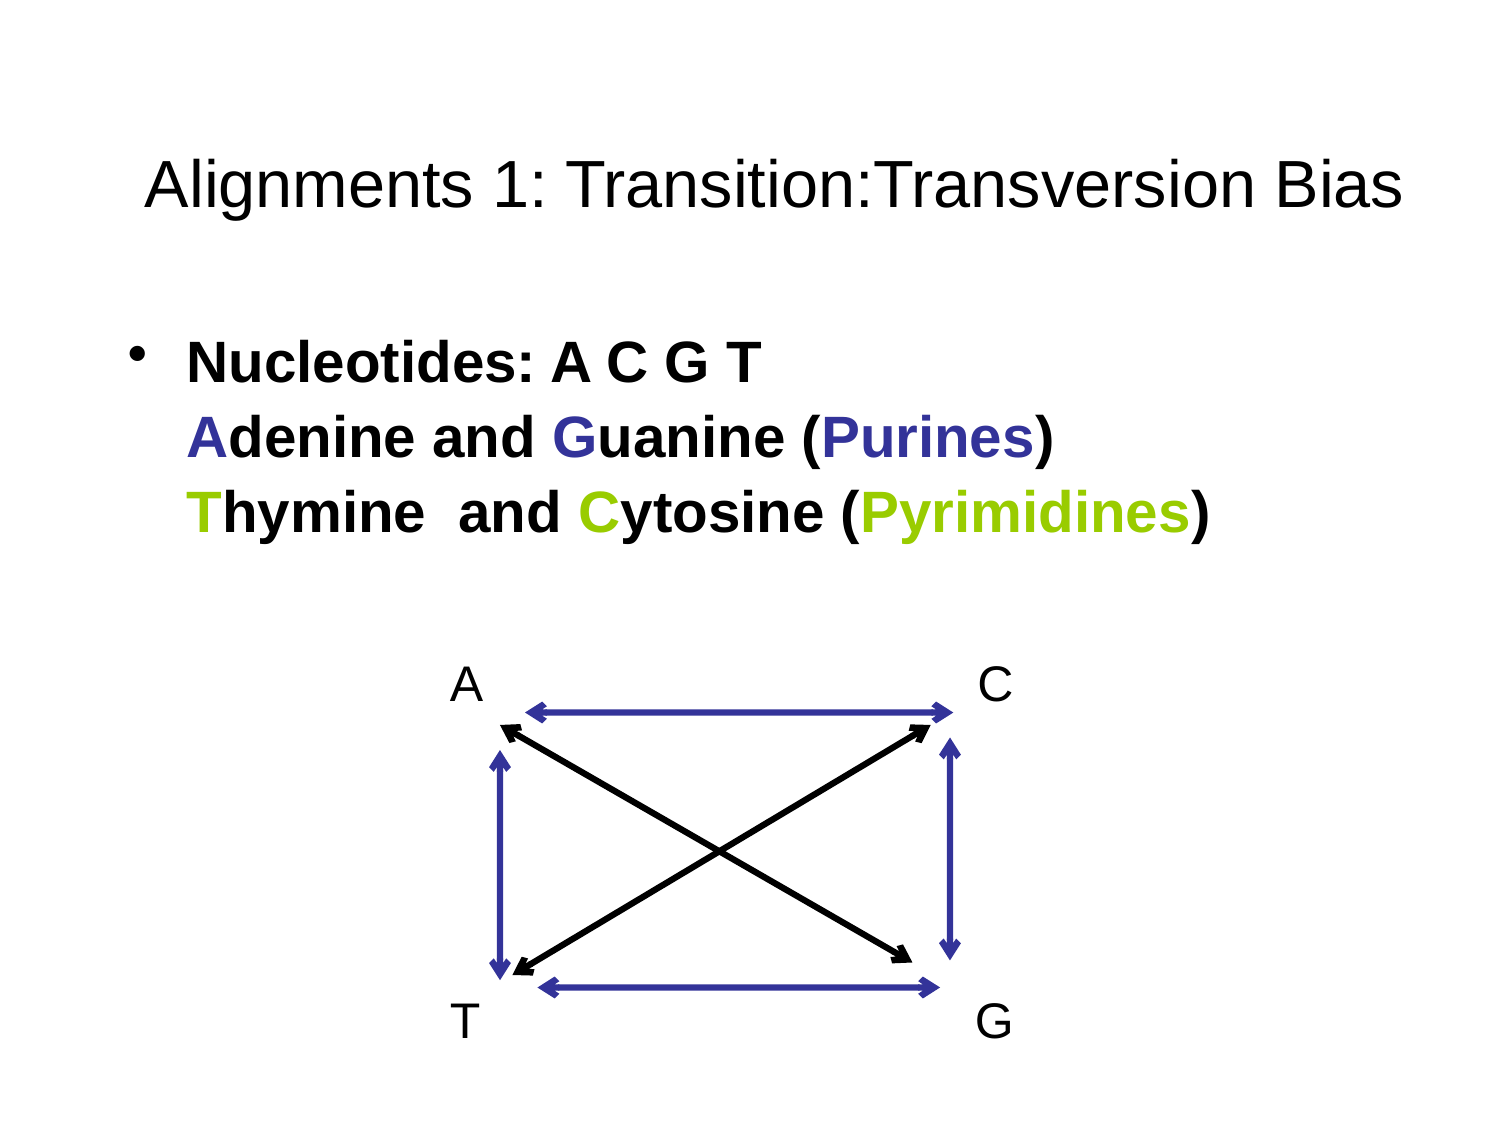

# Alignments 1: Transition:Transversion Bias
Nucleotides: A C G T
	Adenine and Guanine (Purines)
	Thymine  and Cytosine (Pyrimidines)

A
C
T
G